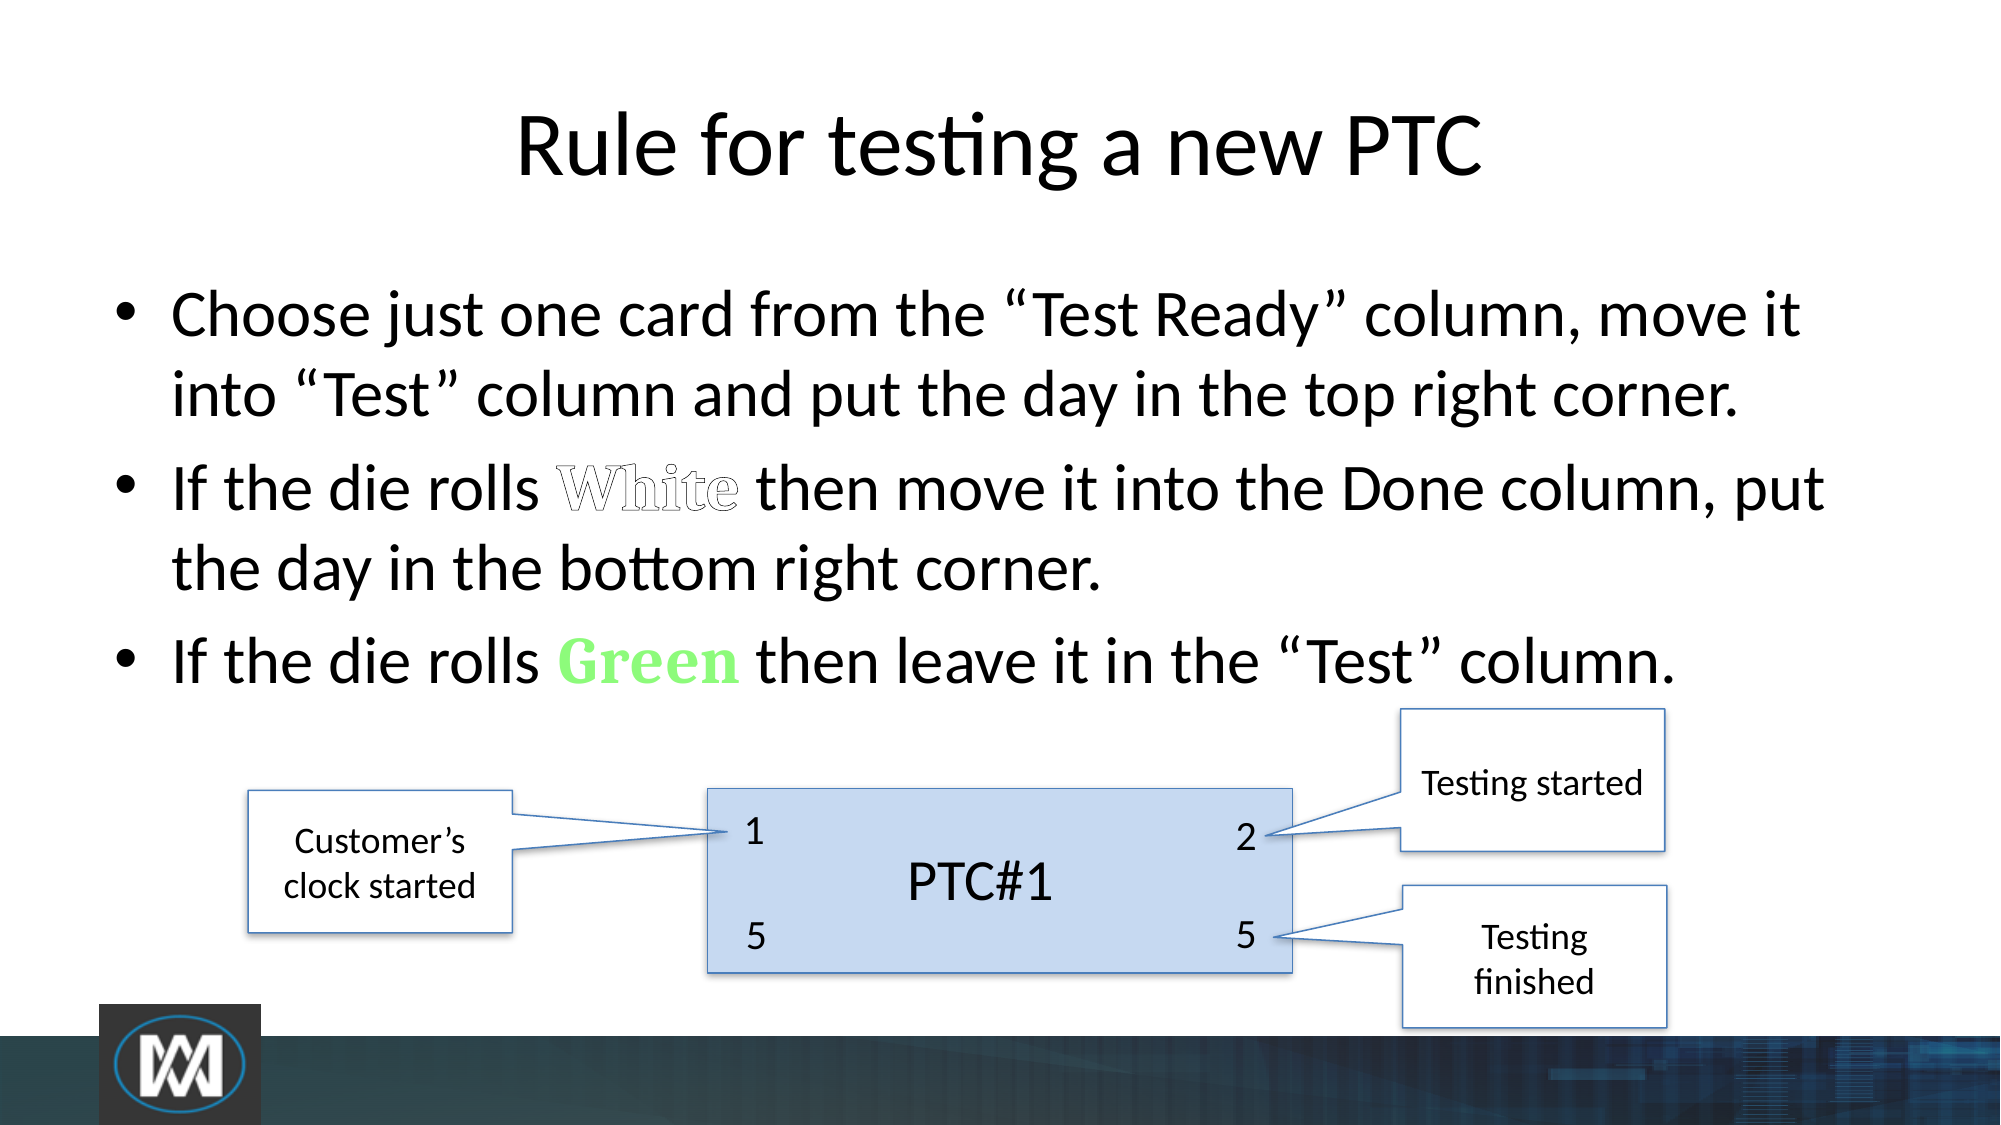

# Rule for testing a new PTC
Choose just one card from the “Test Ready” column, move it into “Test” column and put the day in the top right corner.
If the die rolls White then move it into the Done column, put the day in the bottom right corner.
If the die rolls Green then leave it in the “Test” column.

Testing started

PTC#1
1
2
5
5
Customer’s clock started
Testing finished